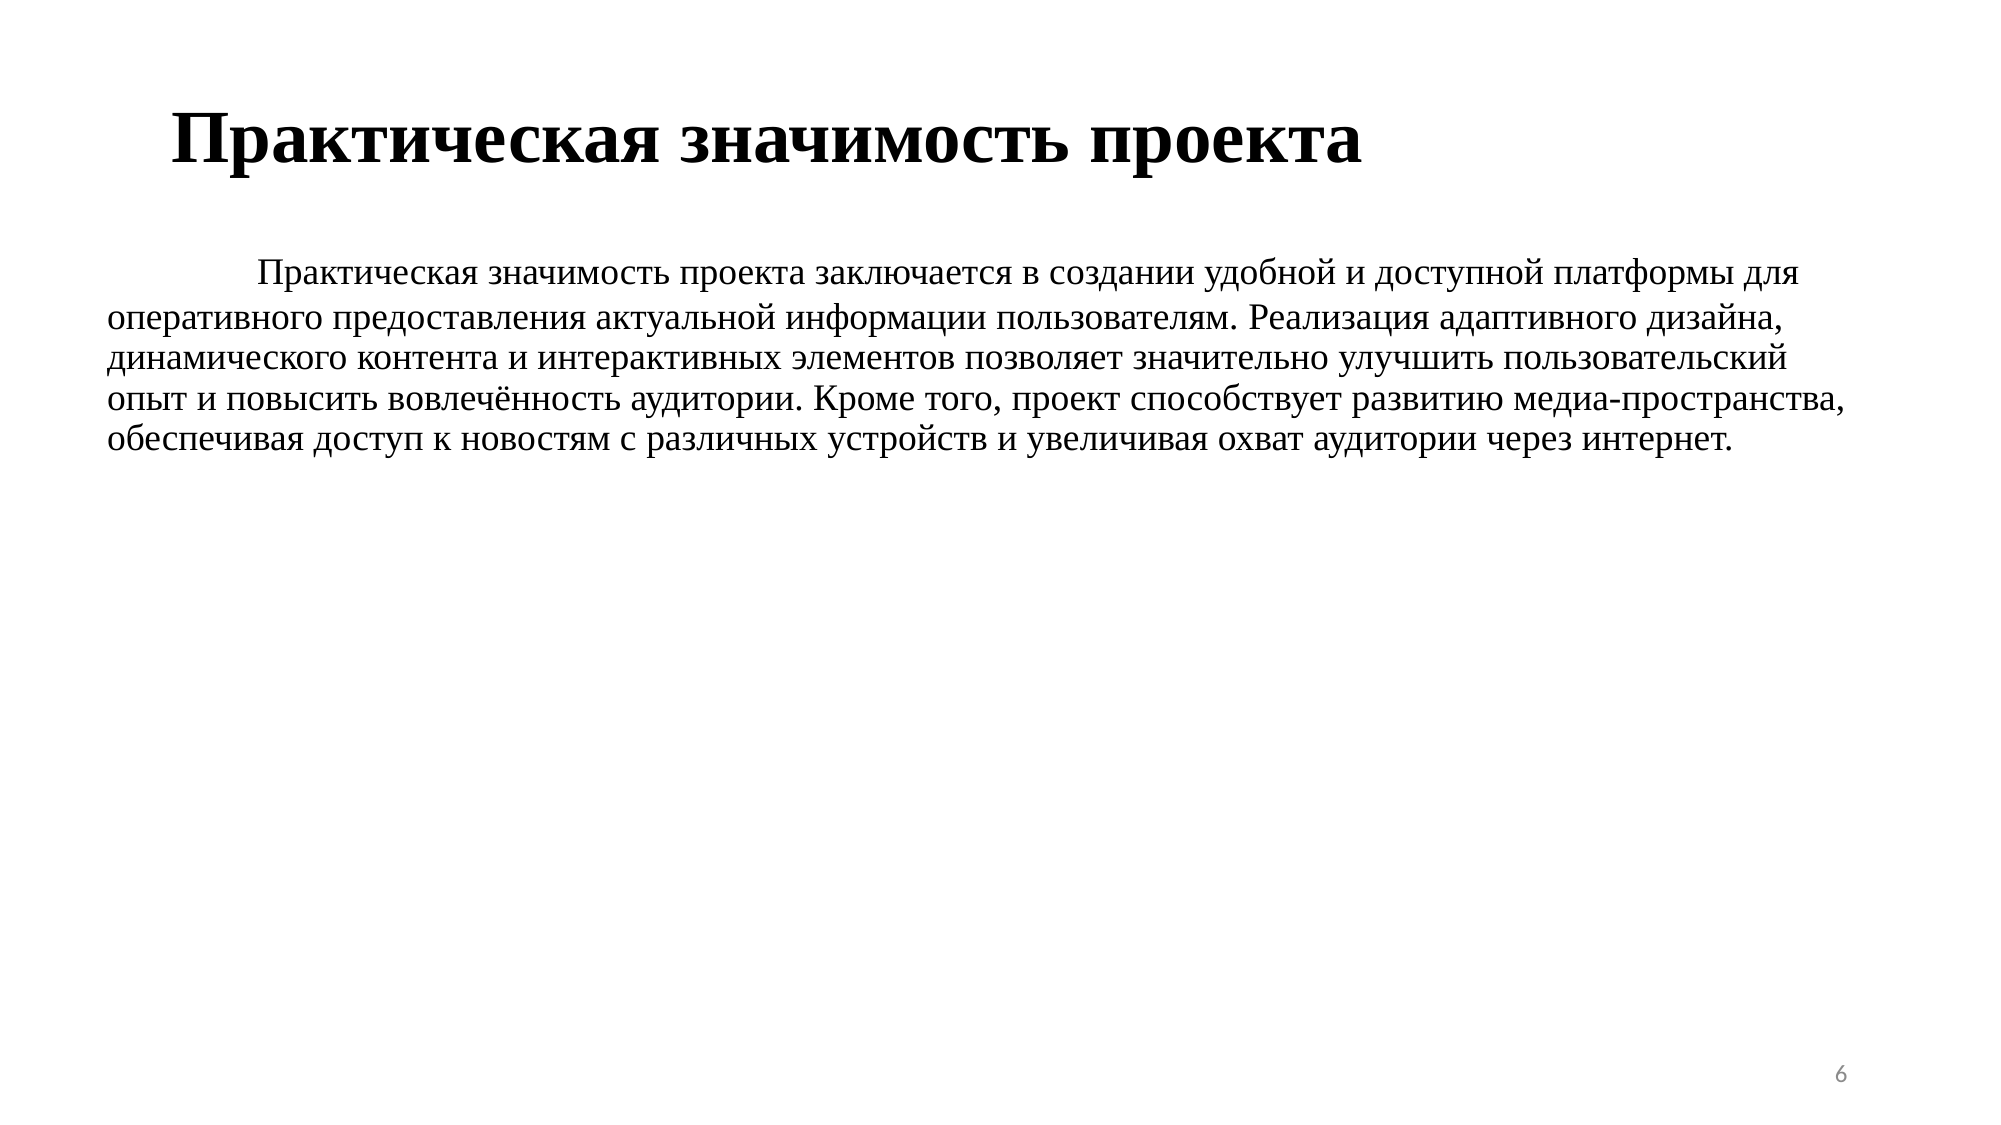

# Практическая значимость проекта
	Практическая значимость проекта заключается в создании удобной и доступной платформы для оперативного предоставления актуальной информации пользователям. Реализация адаптивного дизайна, динамического контента и интерактивных элементов позволяет значительно улучшить пользовательский опыт и повысить вовлечённость аудитории. Кроме того, проект способствует развитию медиа-пространства, обеспечивая доступ к новостям с различных устройств и увеличивая охват аудитории через интернет.
6